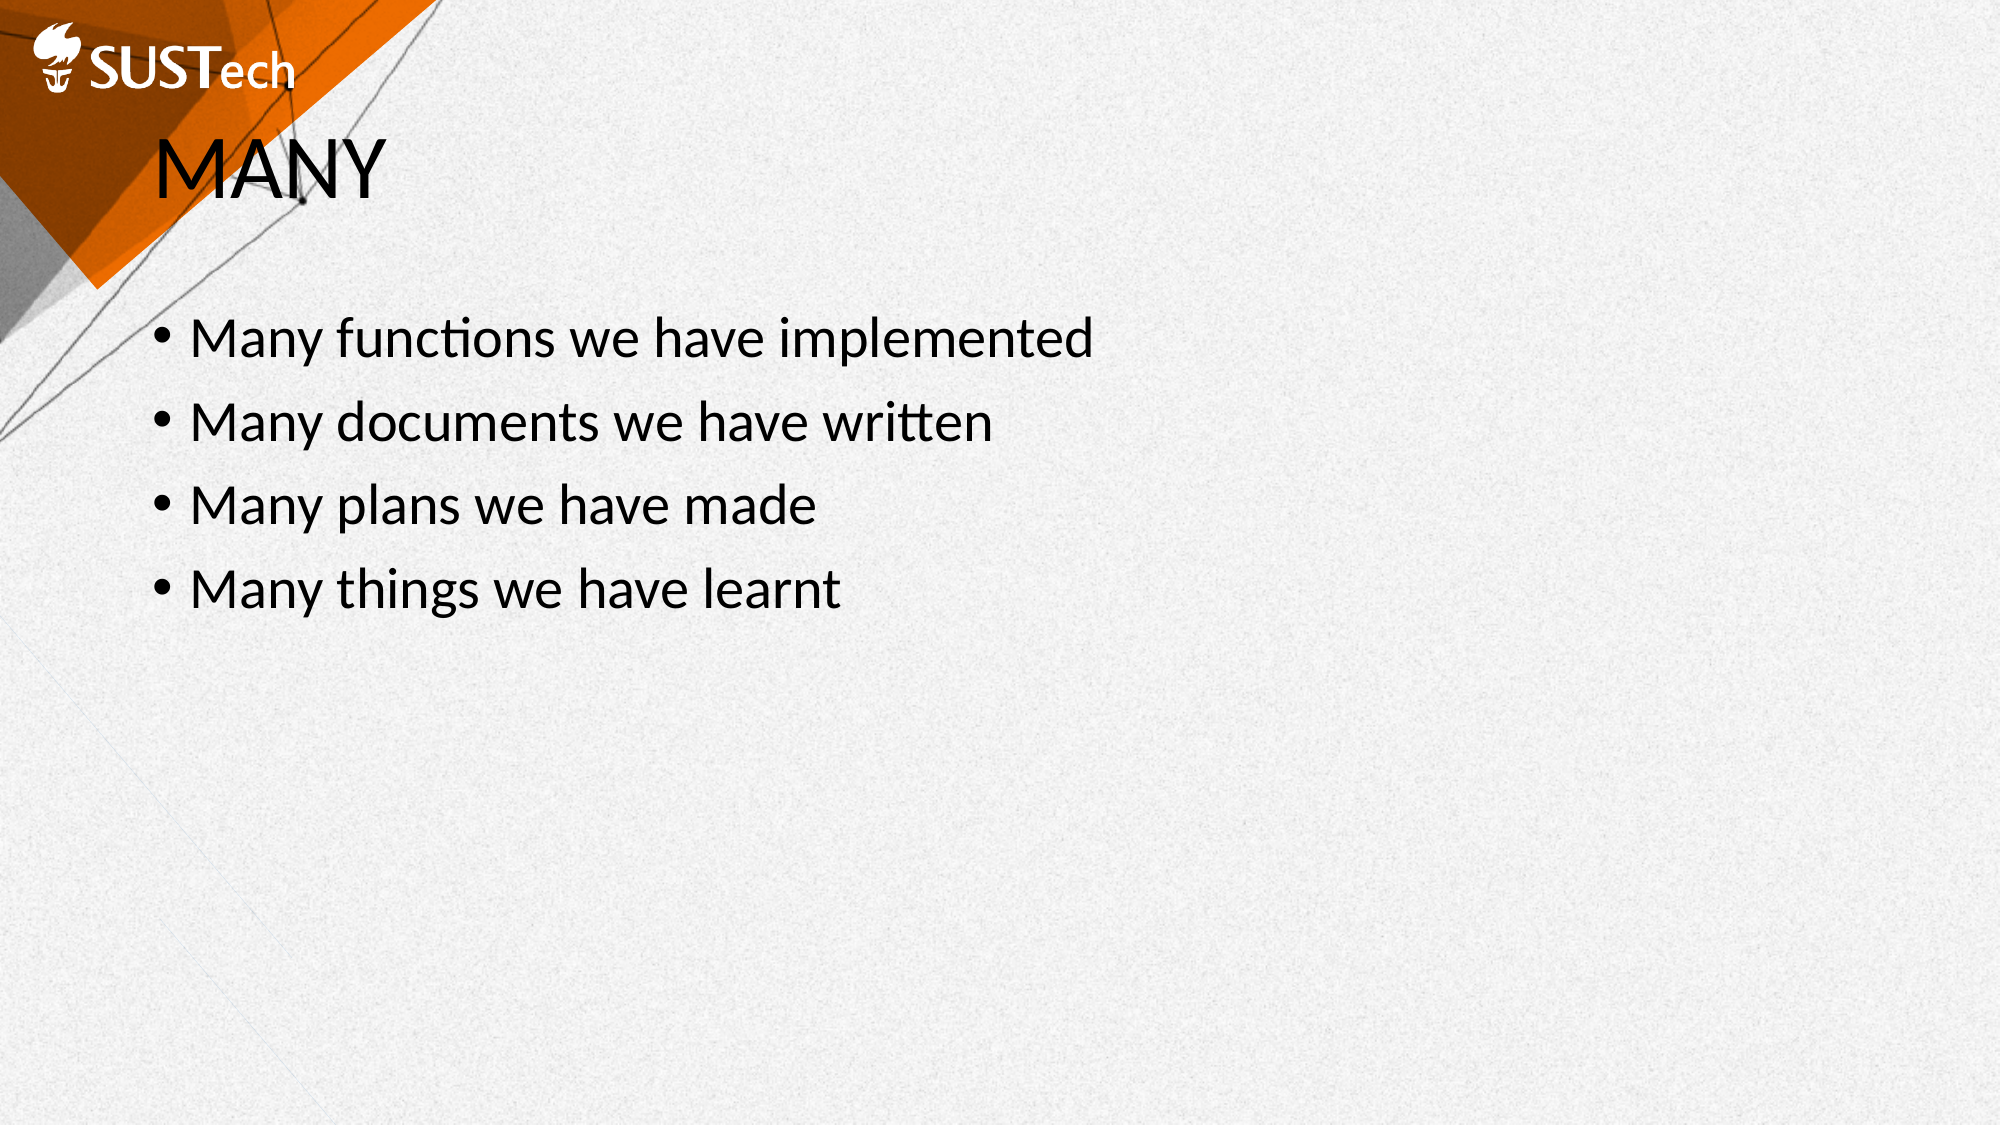

# MANY
Many functions we have implemented
Many documents we have written
Many plans we have made
Many things we have learnt